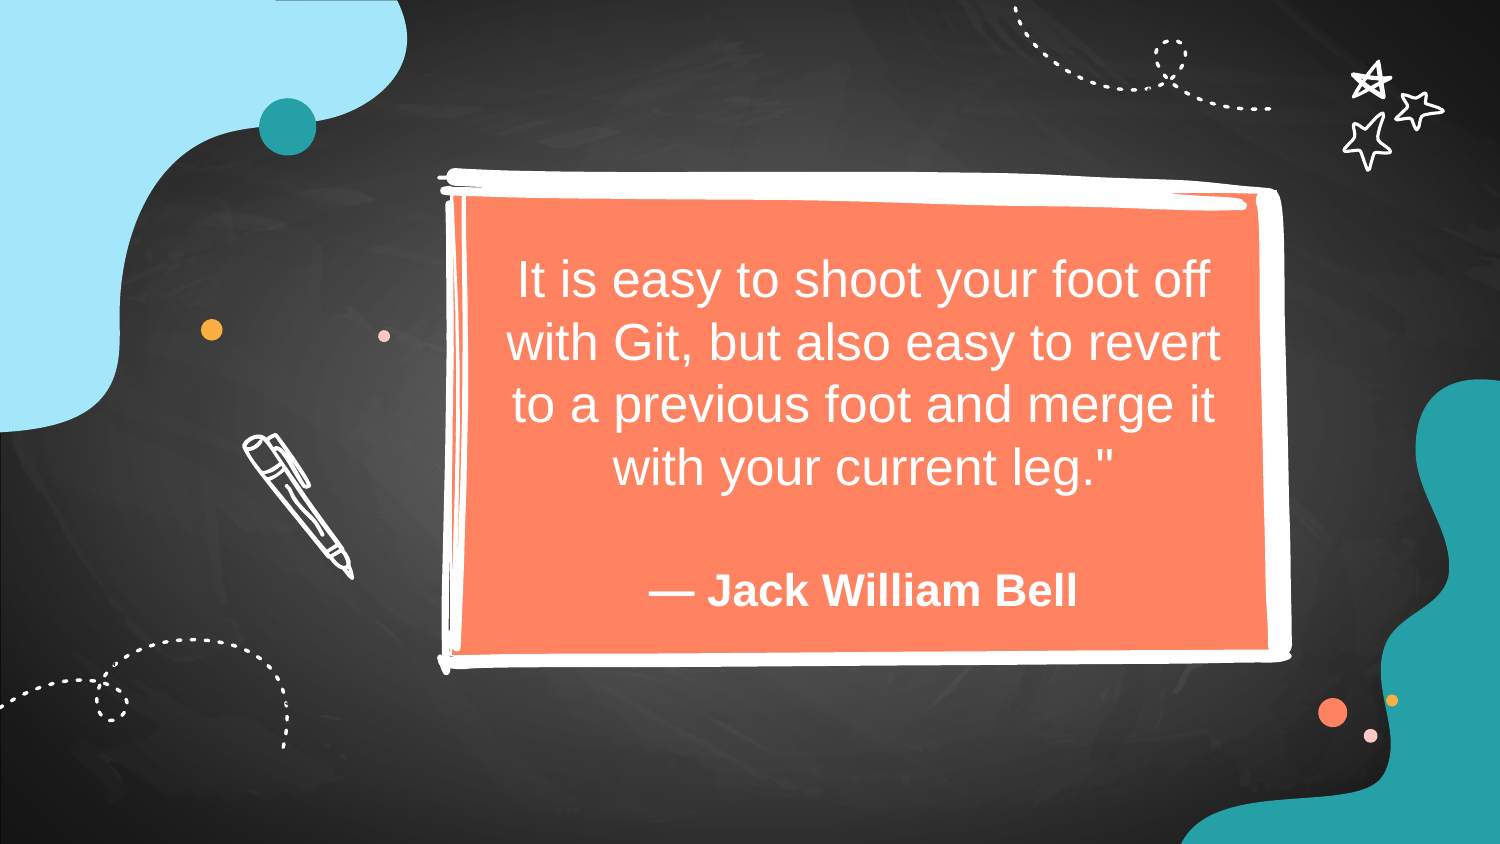

It is easy to shoot your foot off with Git, but also easy to revert to a previous foot and merge it with your current leg."

# — Jack William Bell